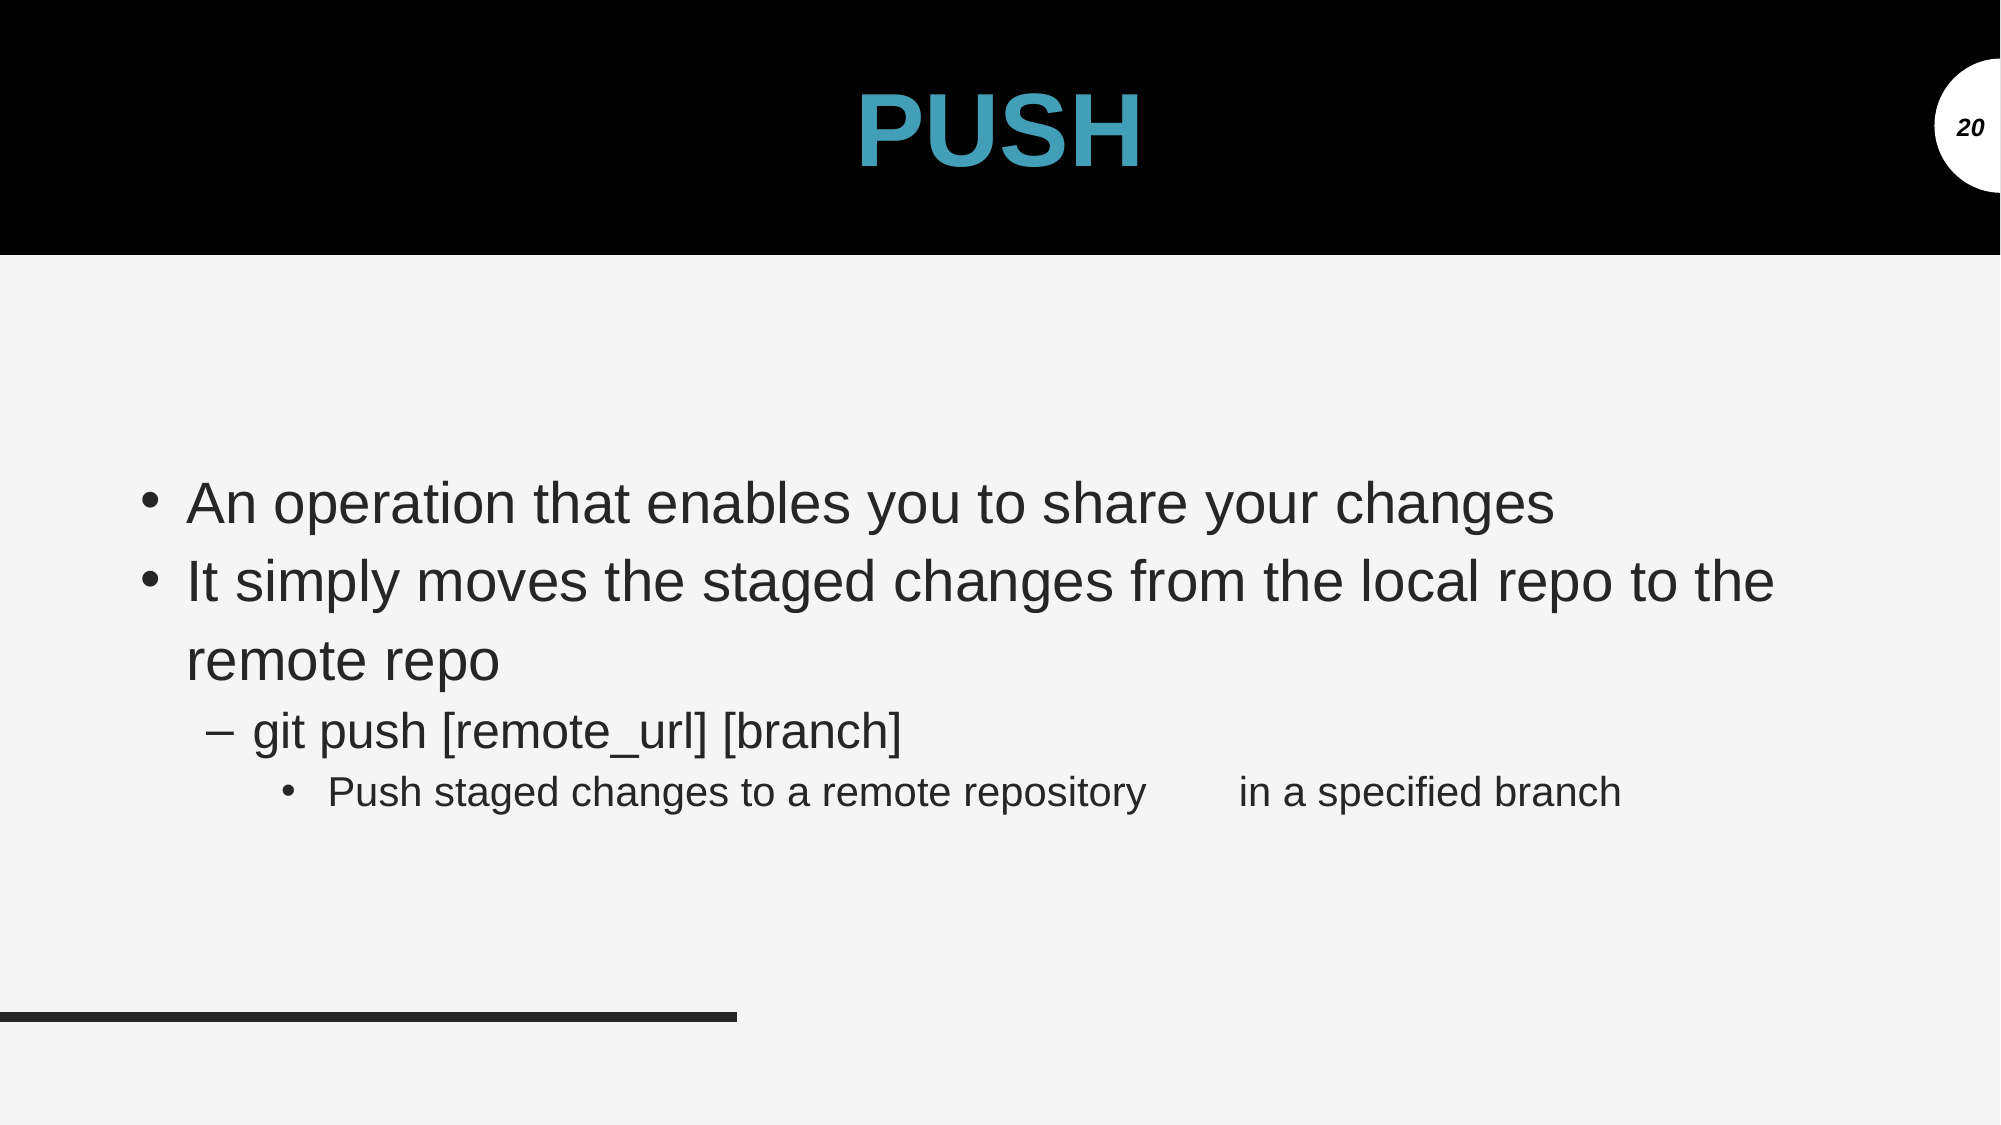

# PUSH
20
An operation that enables you to share your changes
It simply moves the staged changes from the local repo to the remote repo
git push [remote_url] [branch]
Push staged changes to a remote repository	 in a specified branch